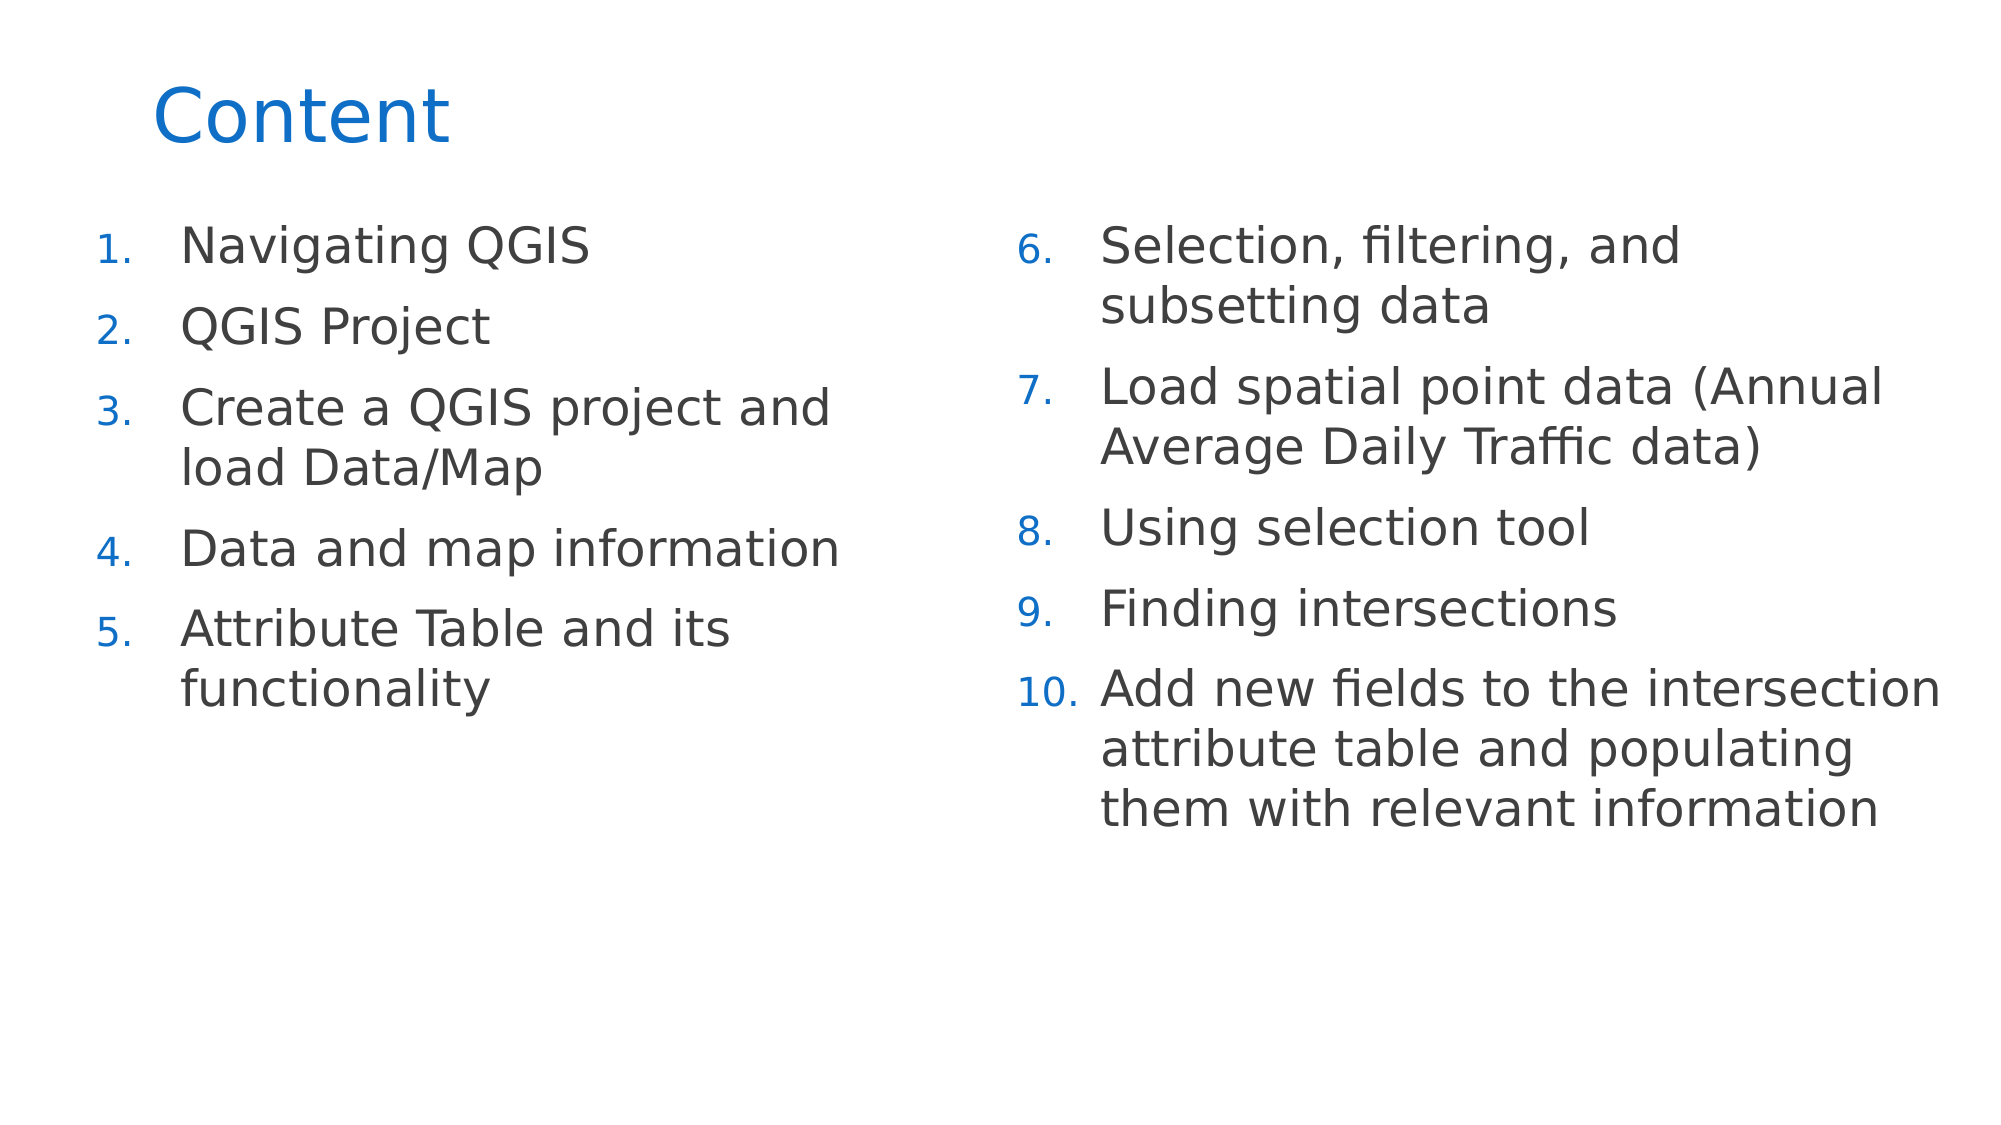

# Content
Navigating QGIS
QGIS Project
Create a QGIS project and load Data/Map
Data and map information
Attribute Table and its functionality
Selection, filtering, and subsetting data
Load spatial point data (Annual Average Daily Traffic data)
Using selection tool
Finding intersections
Add new fields to the intersection attribute table and populating them with relevant information